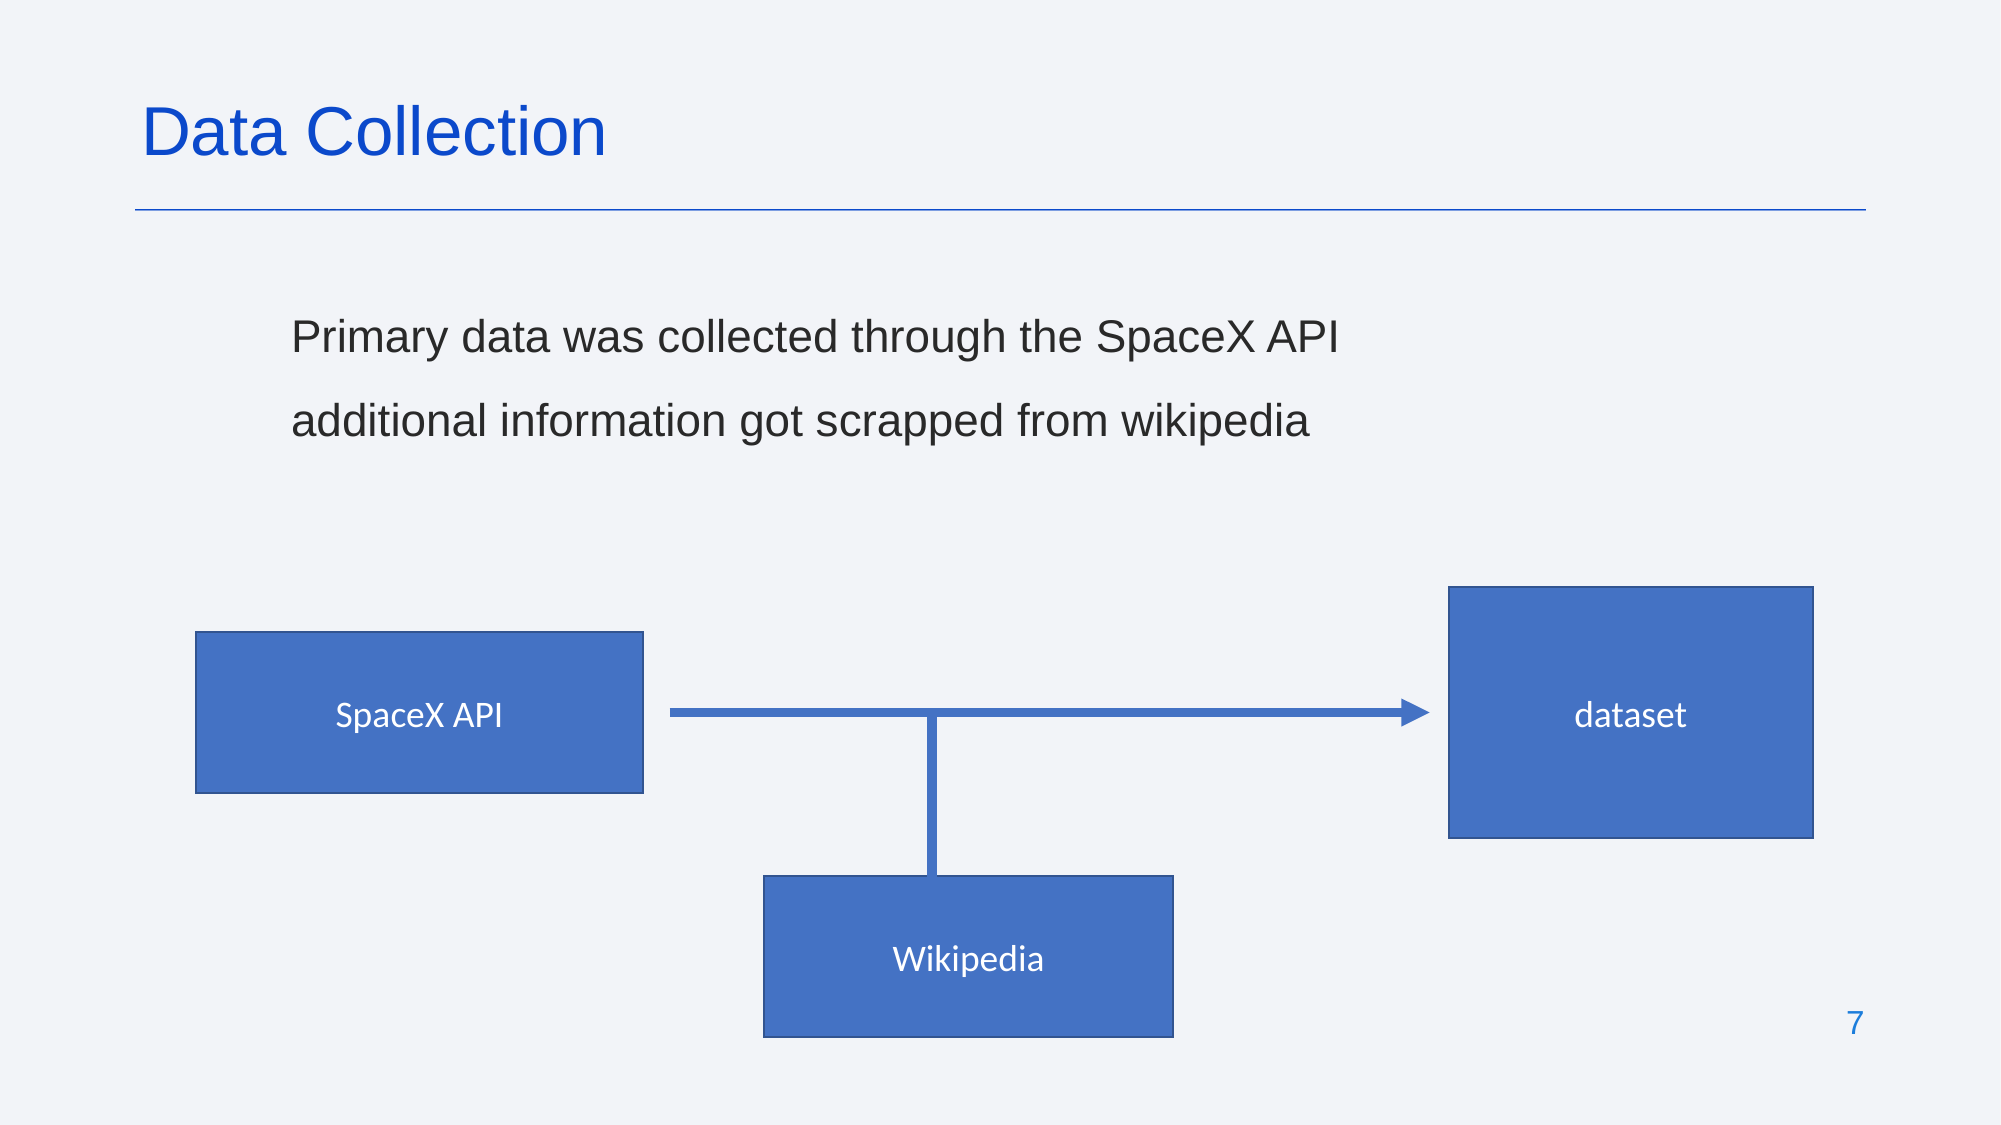

Data Collection
	Primary data was collected through the SpaceX API
	additional information got scrapped from wikipedia

dataset
SpaceX API
Wikipedia
7